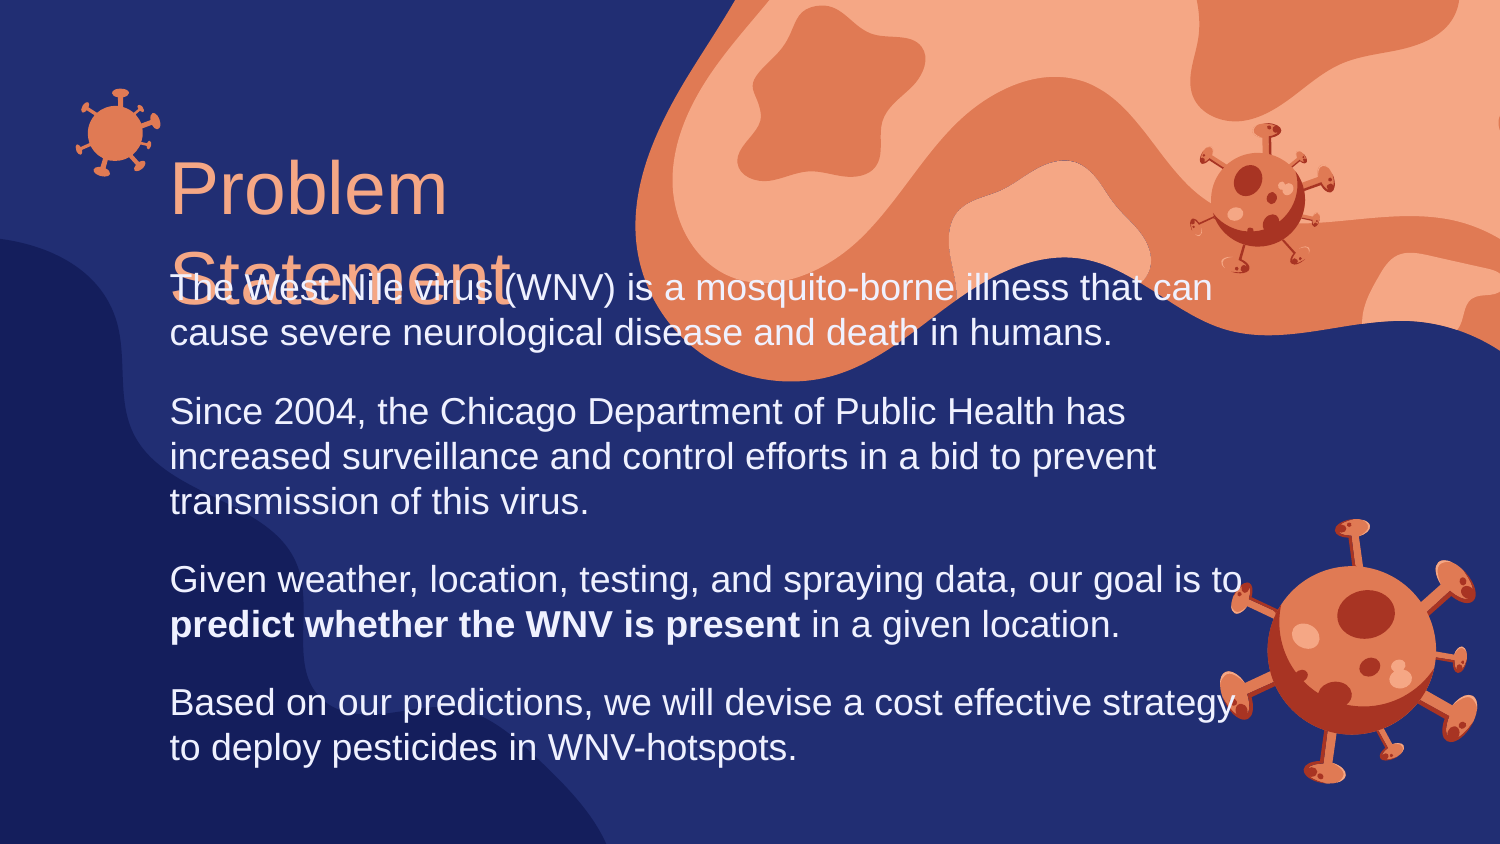

# Problem Statement
The West Nile virus (WNV) is a mosquito-borne illness that can cause severe neurological disease and death in humans.
Since 2004, the Chicago Department of Public Health has increased surveillance and control efforts in a bid to prevent transmission of this virus.
Given weather, location, testing, and spraying data, our goal is to predict whether the WNV is present in a given location.
Based on our predictions, we will devise a cost effective strategy to deploy pesticides in WNV-hotspots.